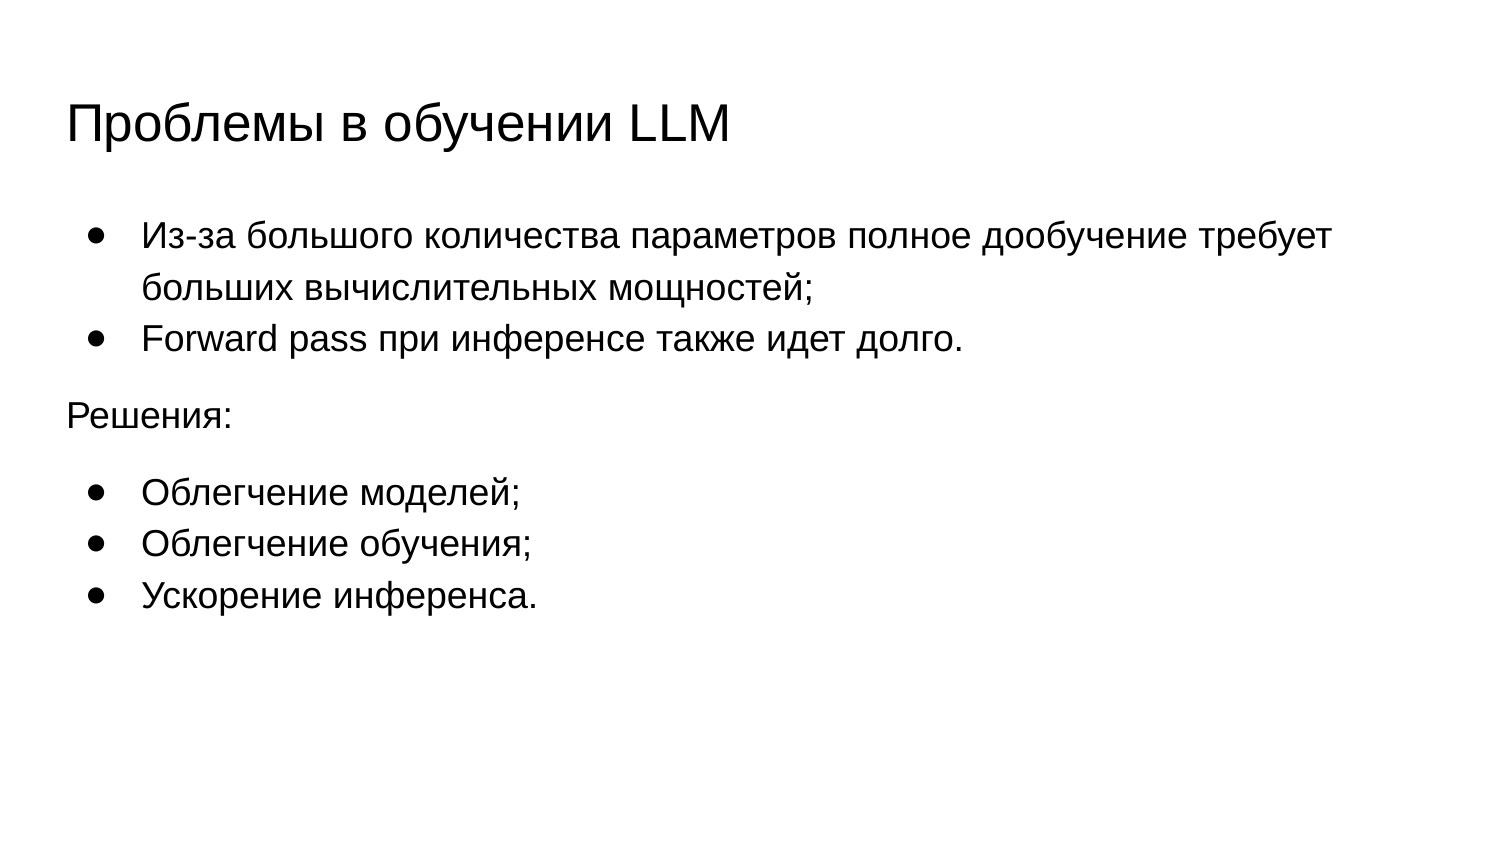

# Проблемы в обучении LLM
Из-за большого количества параметров полное дообучение требует больших вычислительных мощностей;
Forward pass при инференсе также идет долго.
Решения:
Облегчение моделей;
Облегчение обучения;
Ускорение инференса.